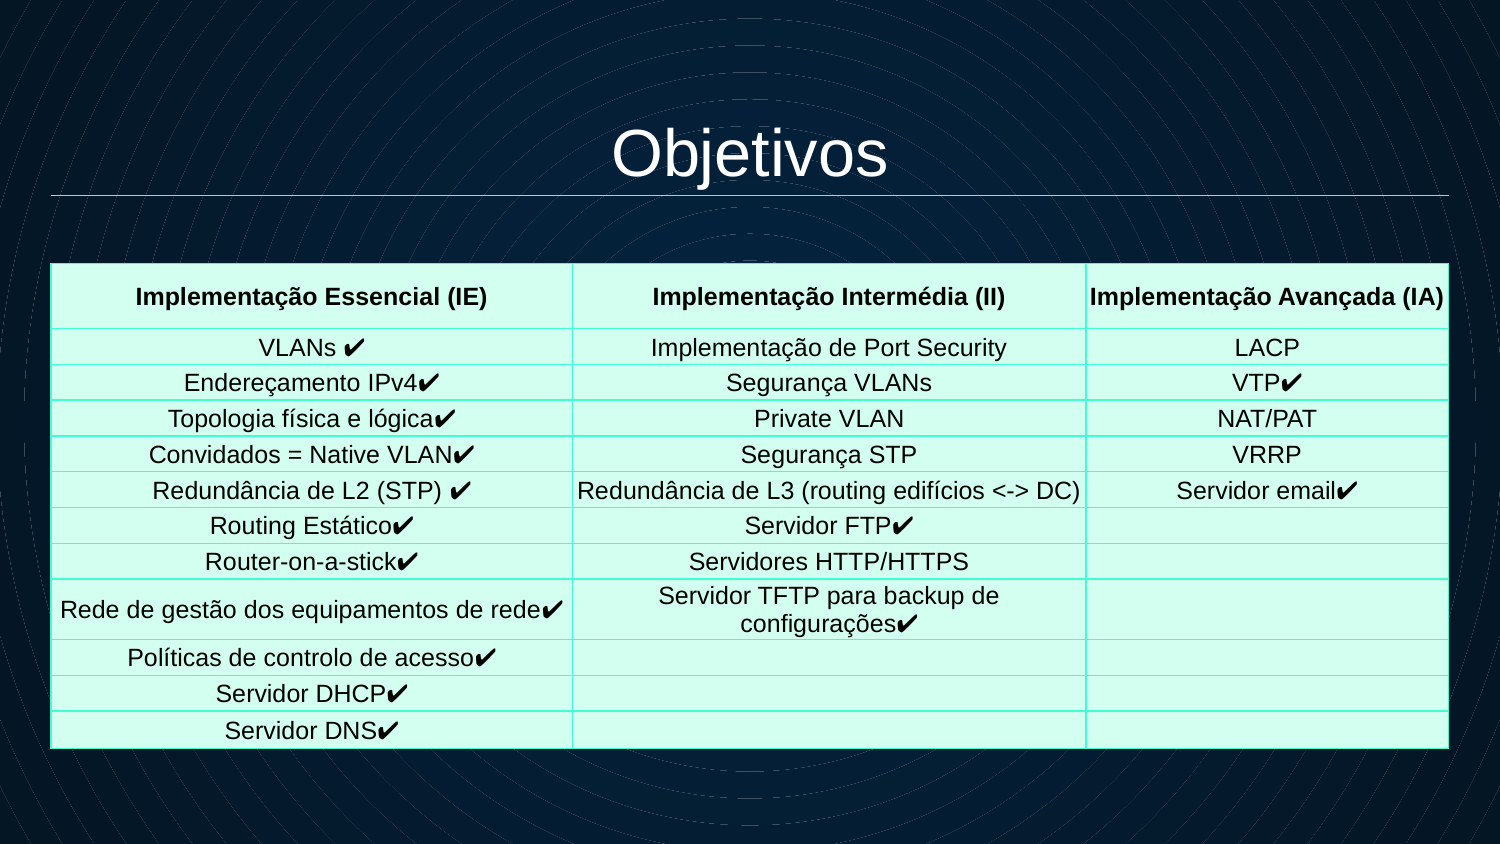

# Objetivos
| Implementação Essencial (IE) | Implementação Intermédia (II) | Implementação Avançada (IA) |
| --- | --- | --- |
| VLANs ✔️ | Implementação de Port Security | LACP |
| Endereçamento IPv4✔️ | Segurança VLANs | VTP✔️ |
| Topologia física e lógica✔️ | Private VLAN | NAT/PAT |
| Convidados = Native VLAN✔️ | Segurança STP | VRRP |
| Redundância de L2 (STP) ✔️ | Redundância de L3 (routing edifícios <-> DC) | Servidor email✔️ |
| Routing Estático✔️ | Servidor FTP✔️ |  |
| Router-on-a-stick✔️ | Servidores HTTP/HTTPS |  |
| Rede de gestão dos equipamentos de rede✔️ | Servidor TFTP para backup de configurações✔️ |  |
| Políticas de controlo de acesso✔️ |  |  |
| Servidor DHCP✔️ |  |  |
| Servidor DNS✔️ |  |  |